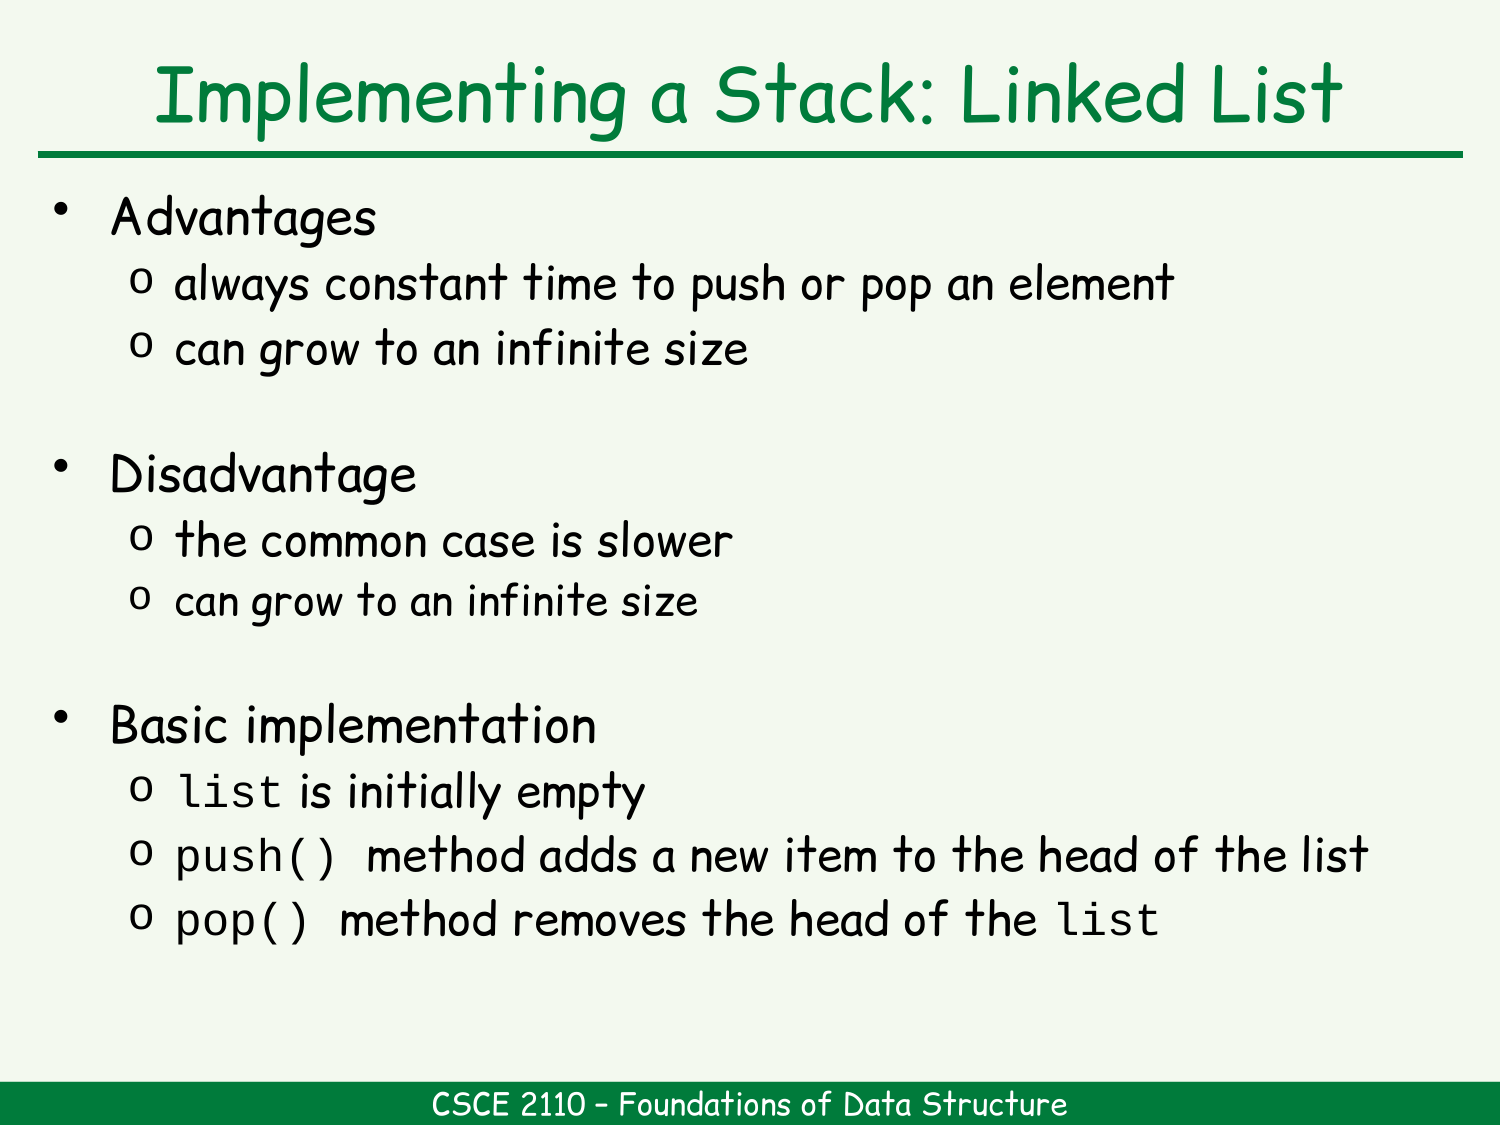

Implementing a Stack: Linked List
Advantages
always constant time to push or pop an element
can grow to an infinite size

Disadvantage
the common case is slower
can grow to an infinite size

Basic implementation
list is initially empty
push() method adds a new item to the head of the list
pop() method removes the head of the list